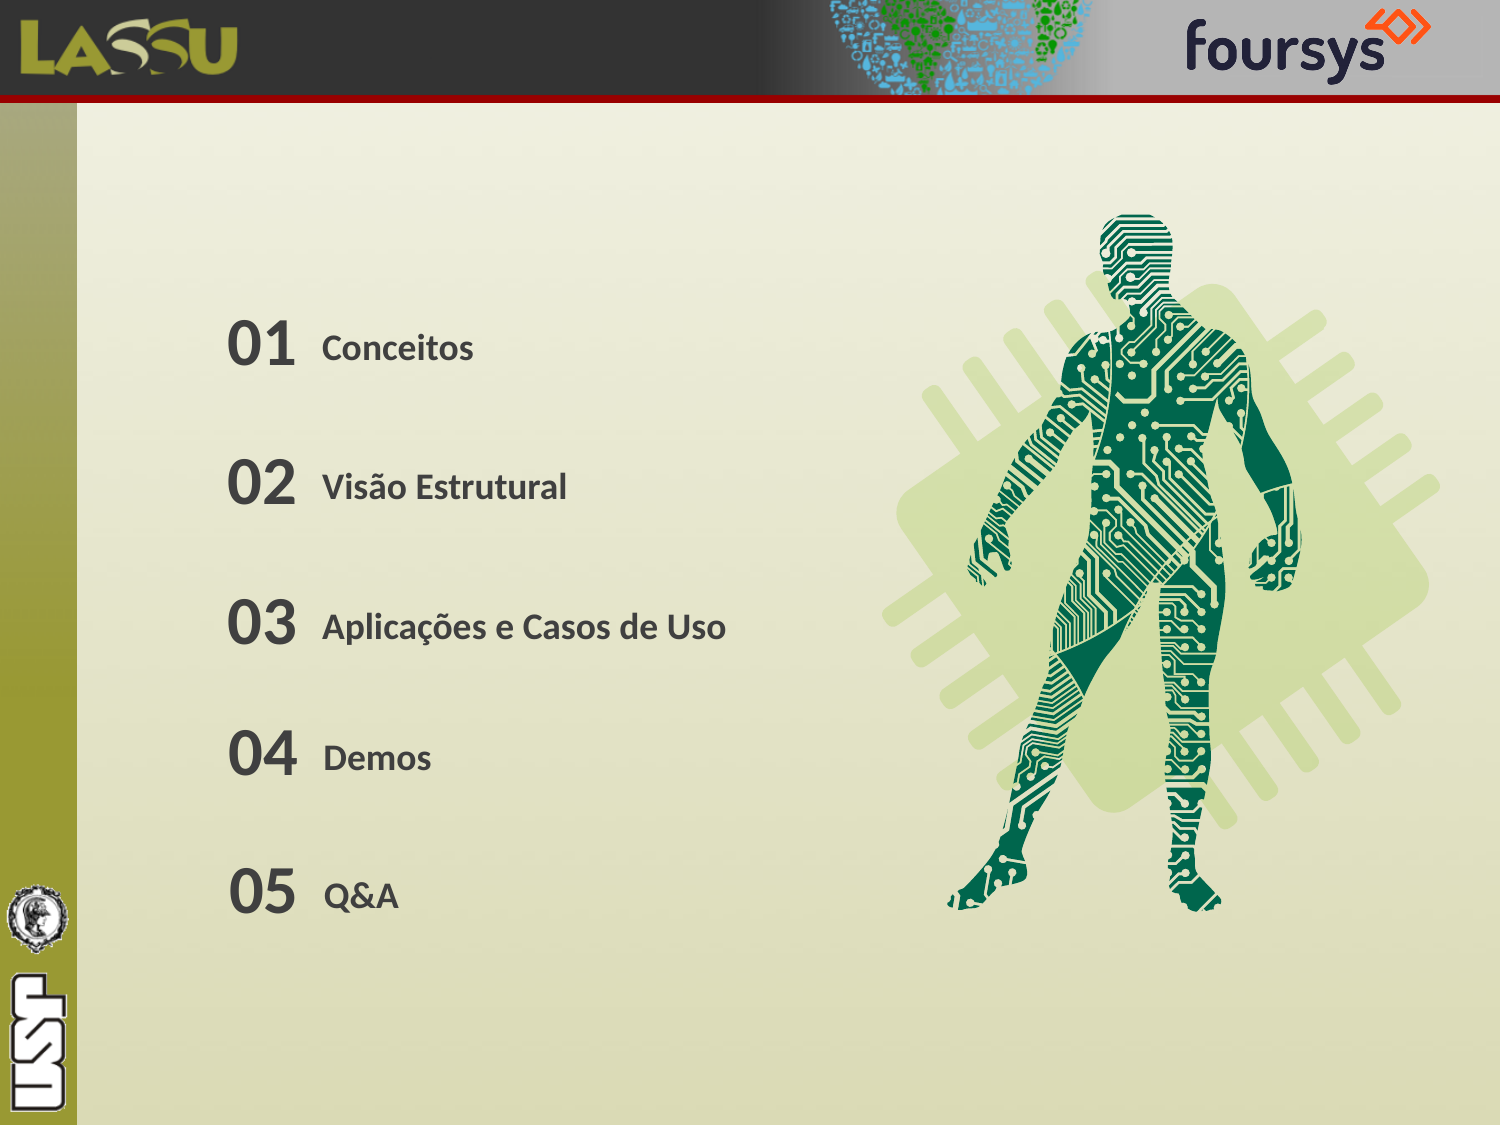

01
Conceitos
02
Visão Estrutural
03
Aplicações e Casos de Uso
04
Demos
05
Q&A